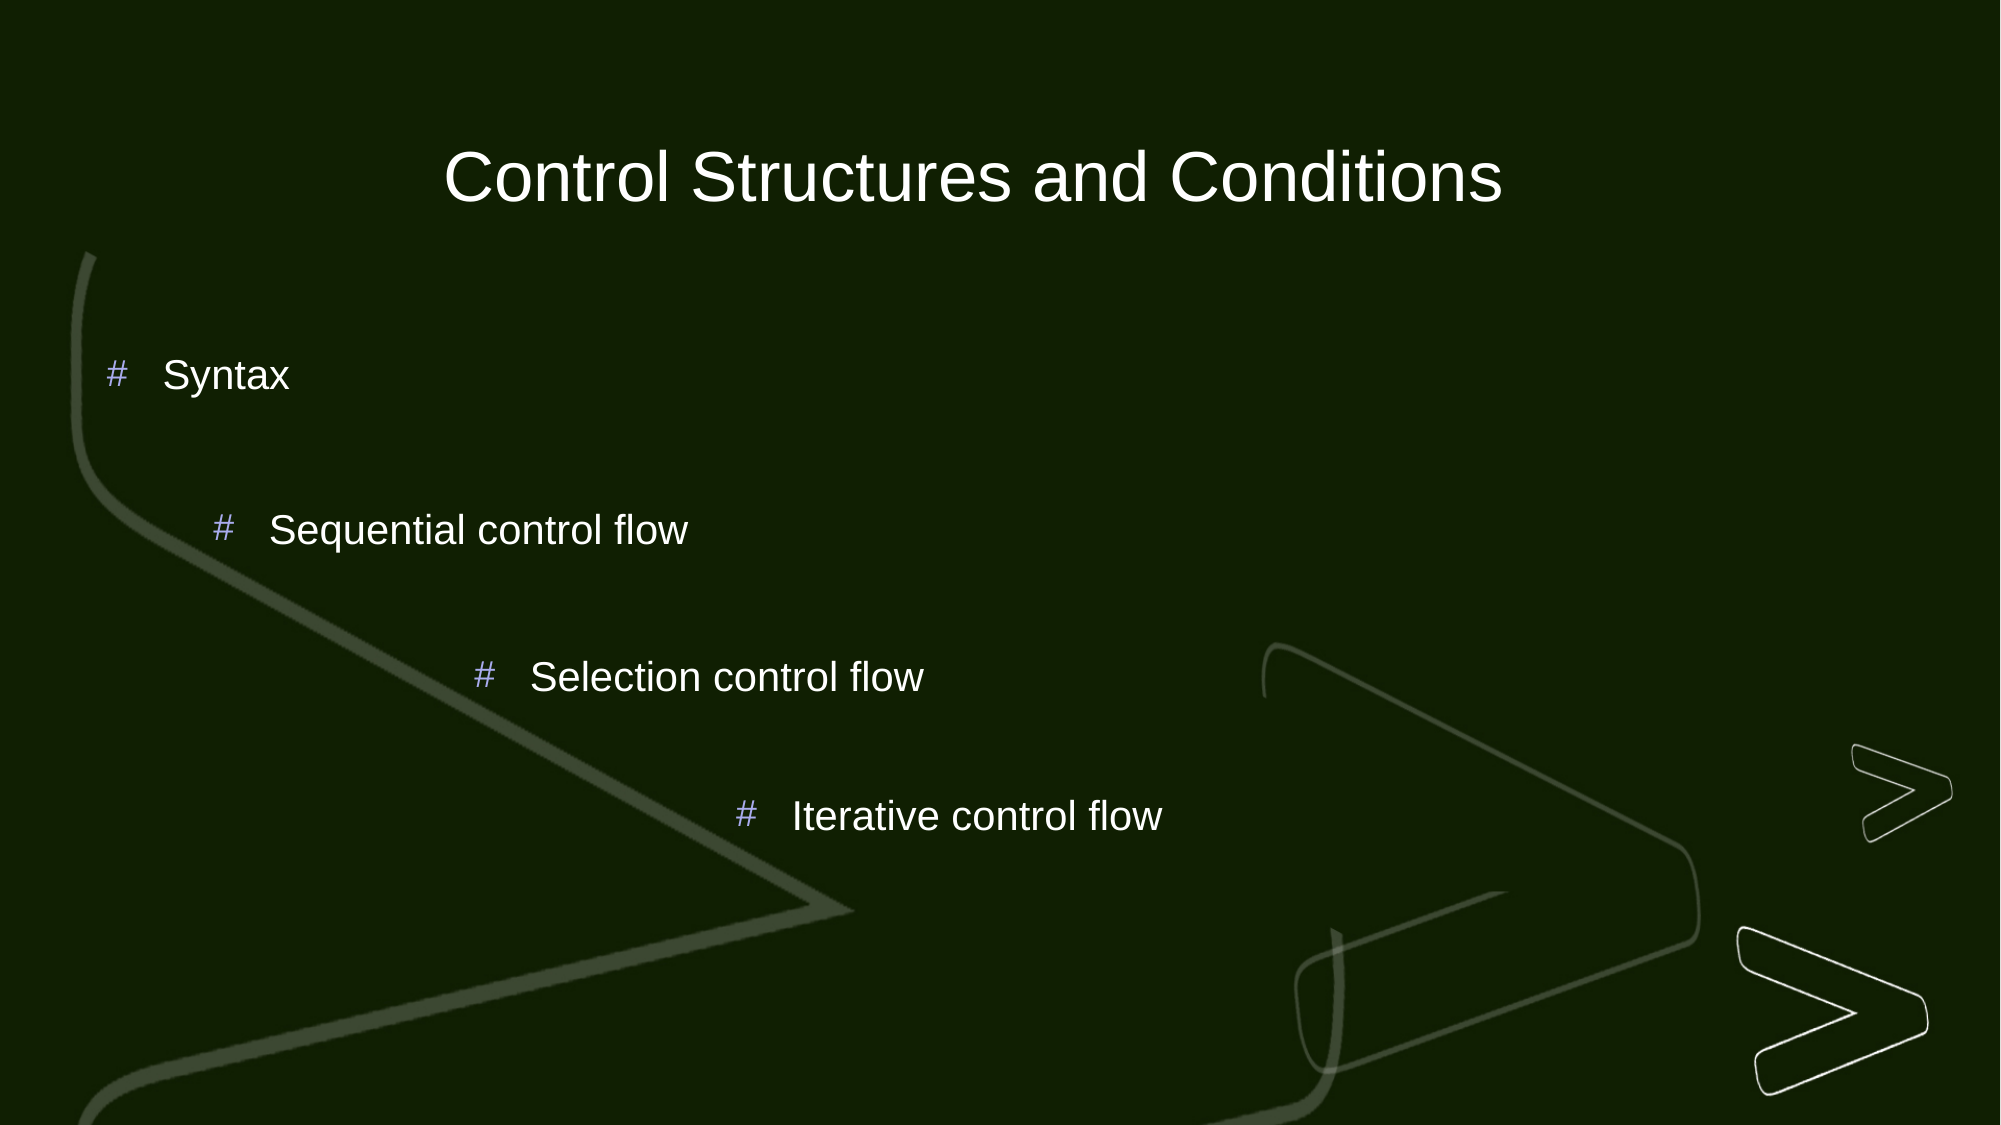

# Control Structures and Conditions
Syntax
Sequential control flow
Selection control flow

Iterative control flow